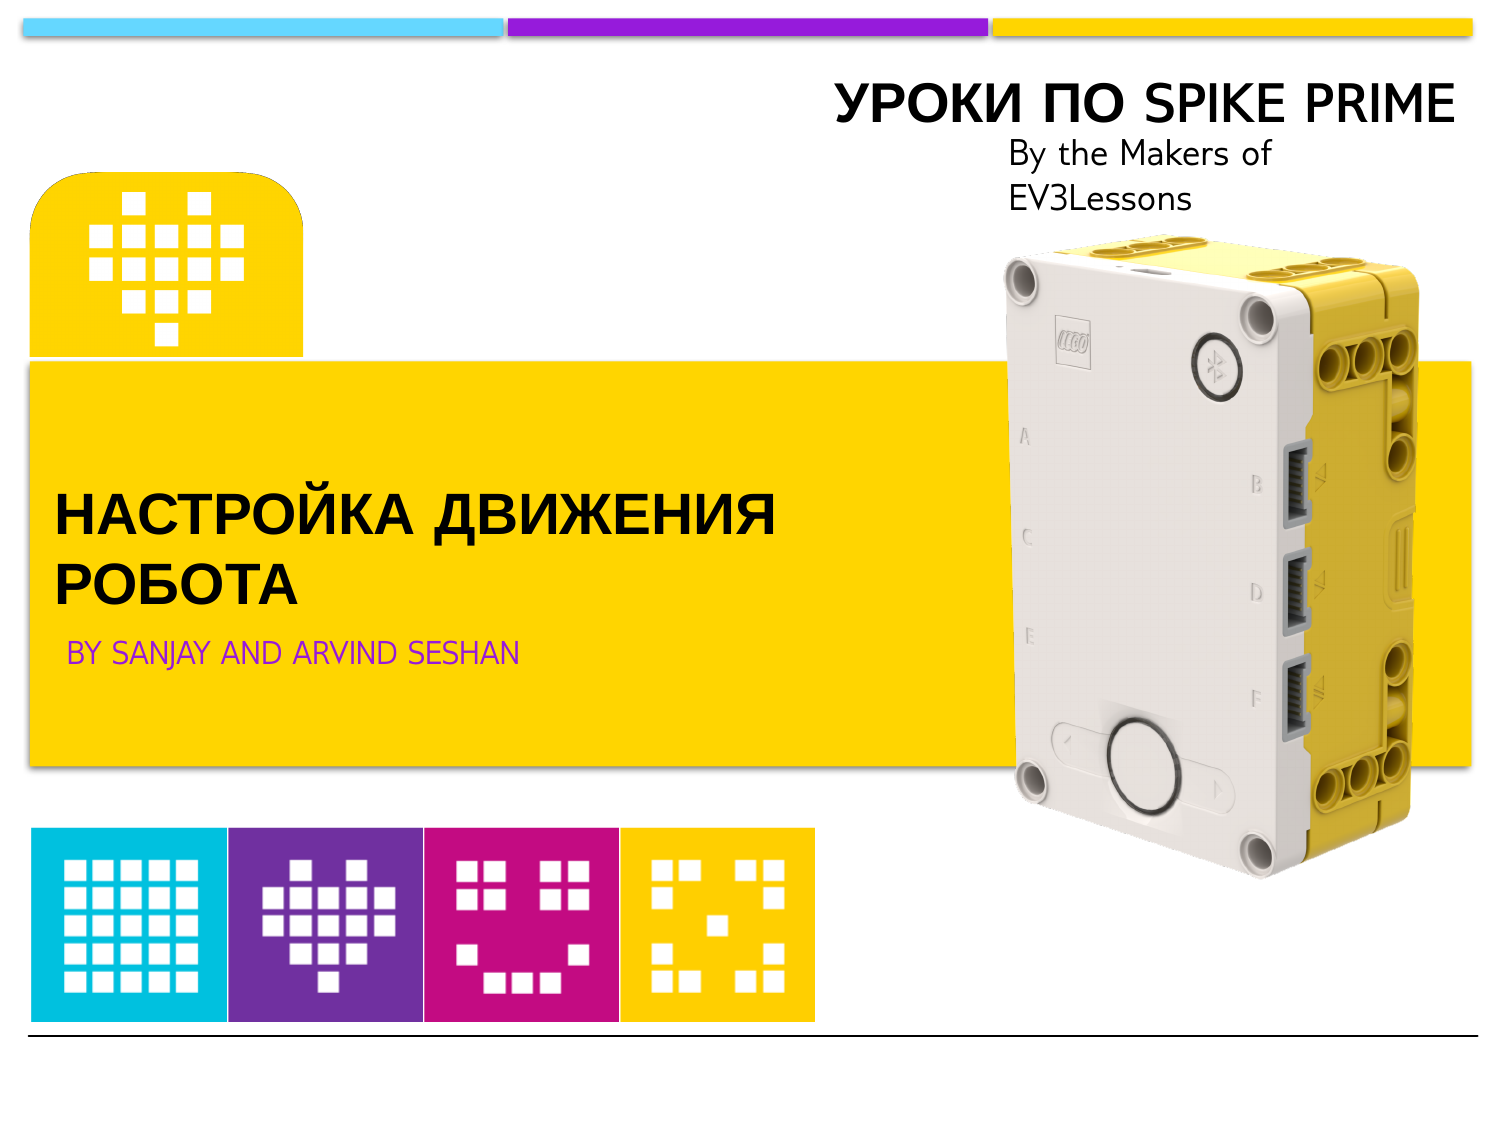

By the Makers of EV3Lessons

# Настройка Движения робота
By sanjay and Arvind Seshan